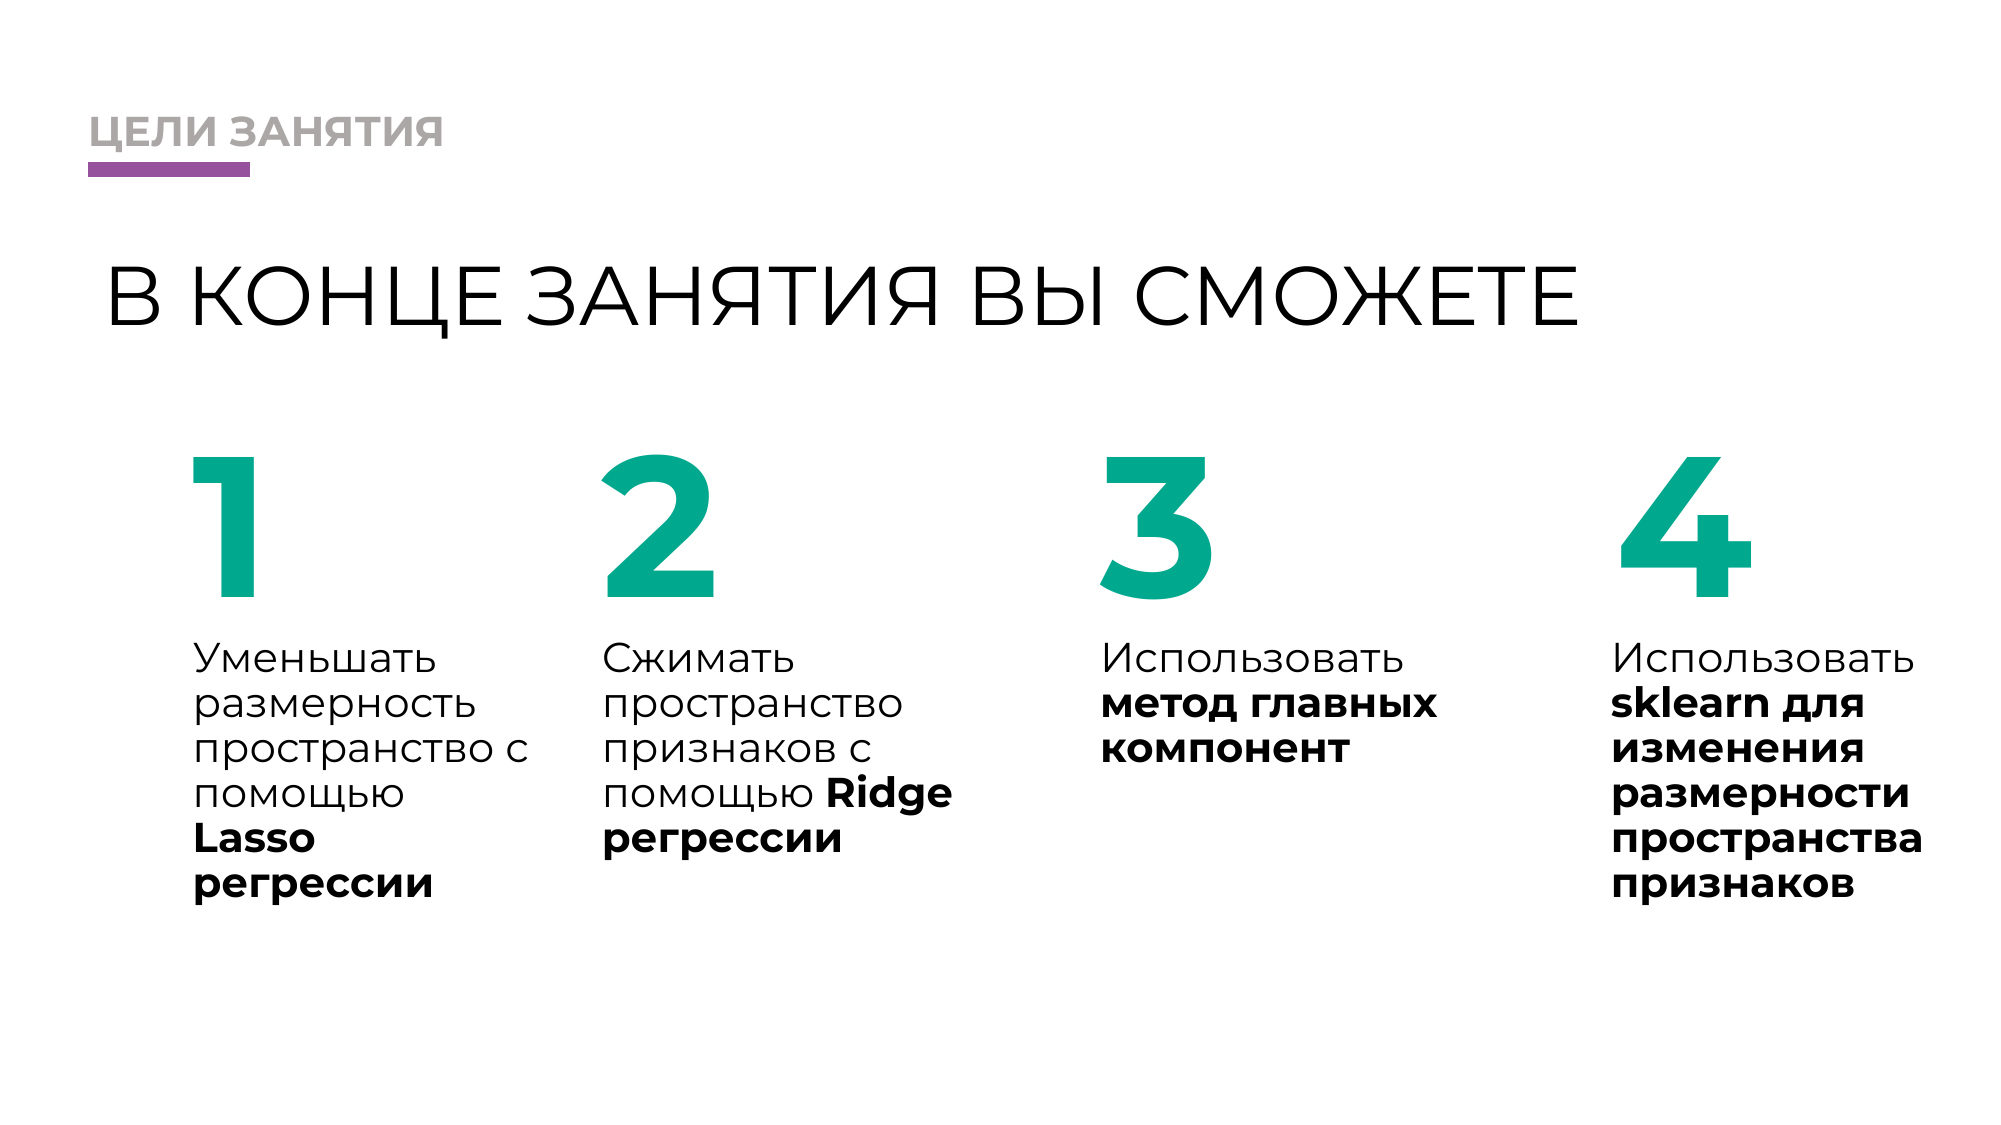

ЦЕЛИ ЗАНЯТИЯ
В КОНЦЕ ЗАНЯТИЯ ВЫ СМОЖЕТЕ
1
2
3
4
Уменьшать размерность пространство с помощью Lasso регрессии
Сжимать пространство признаков с помощью Ridge регрессии
Использовать метод главных компонент
Использовать sklearn для изменения размерности пространства признаков